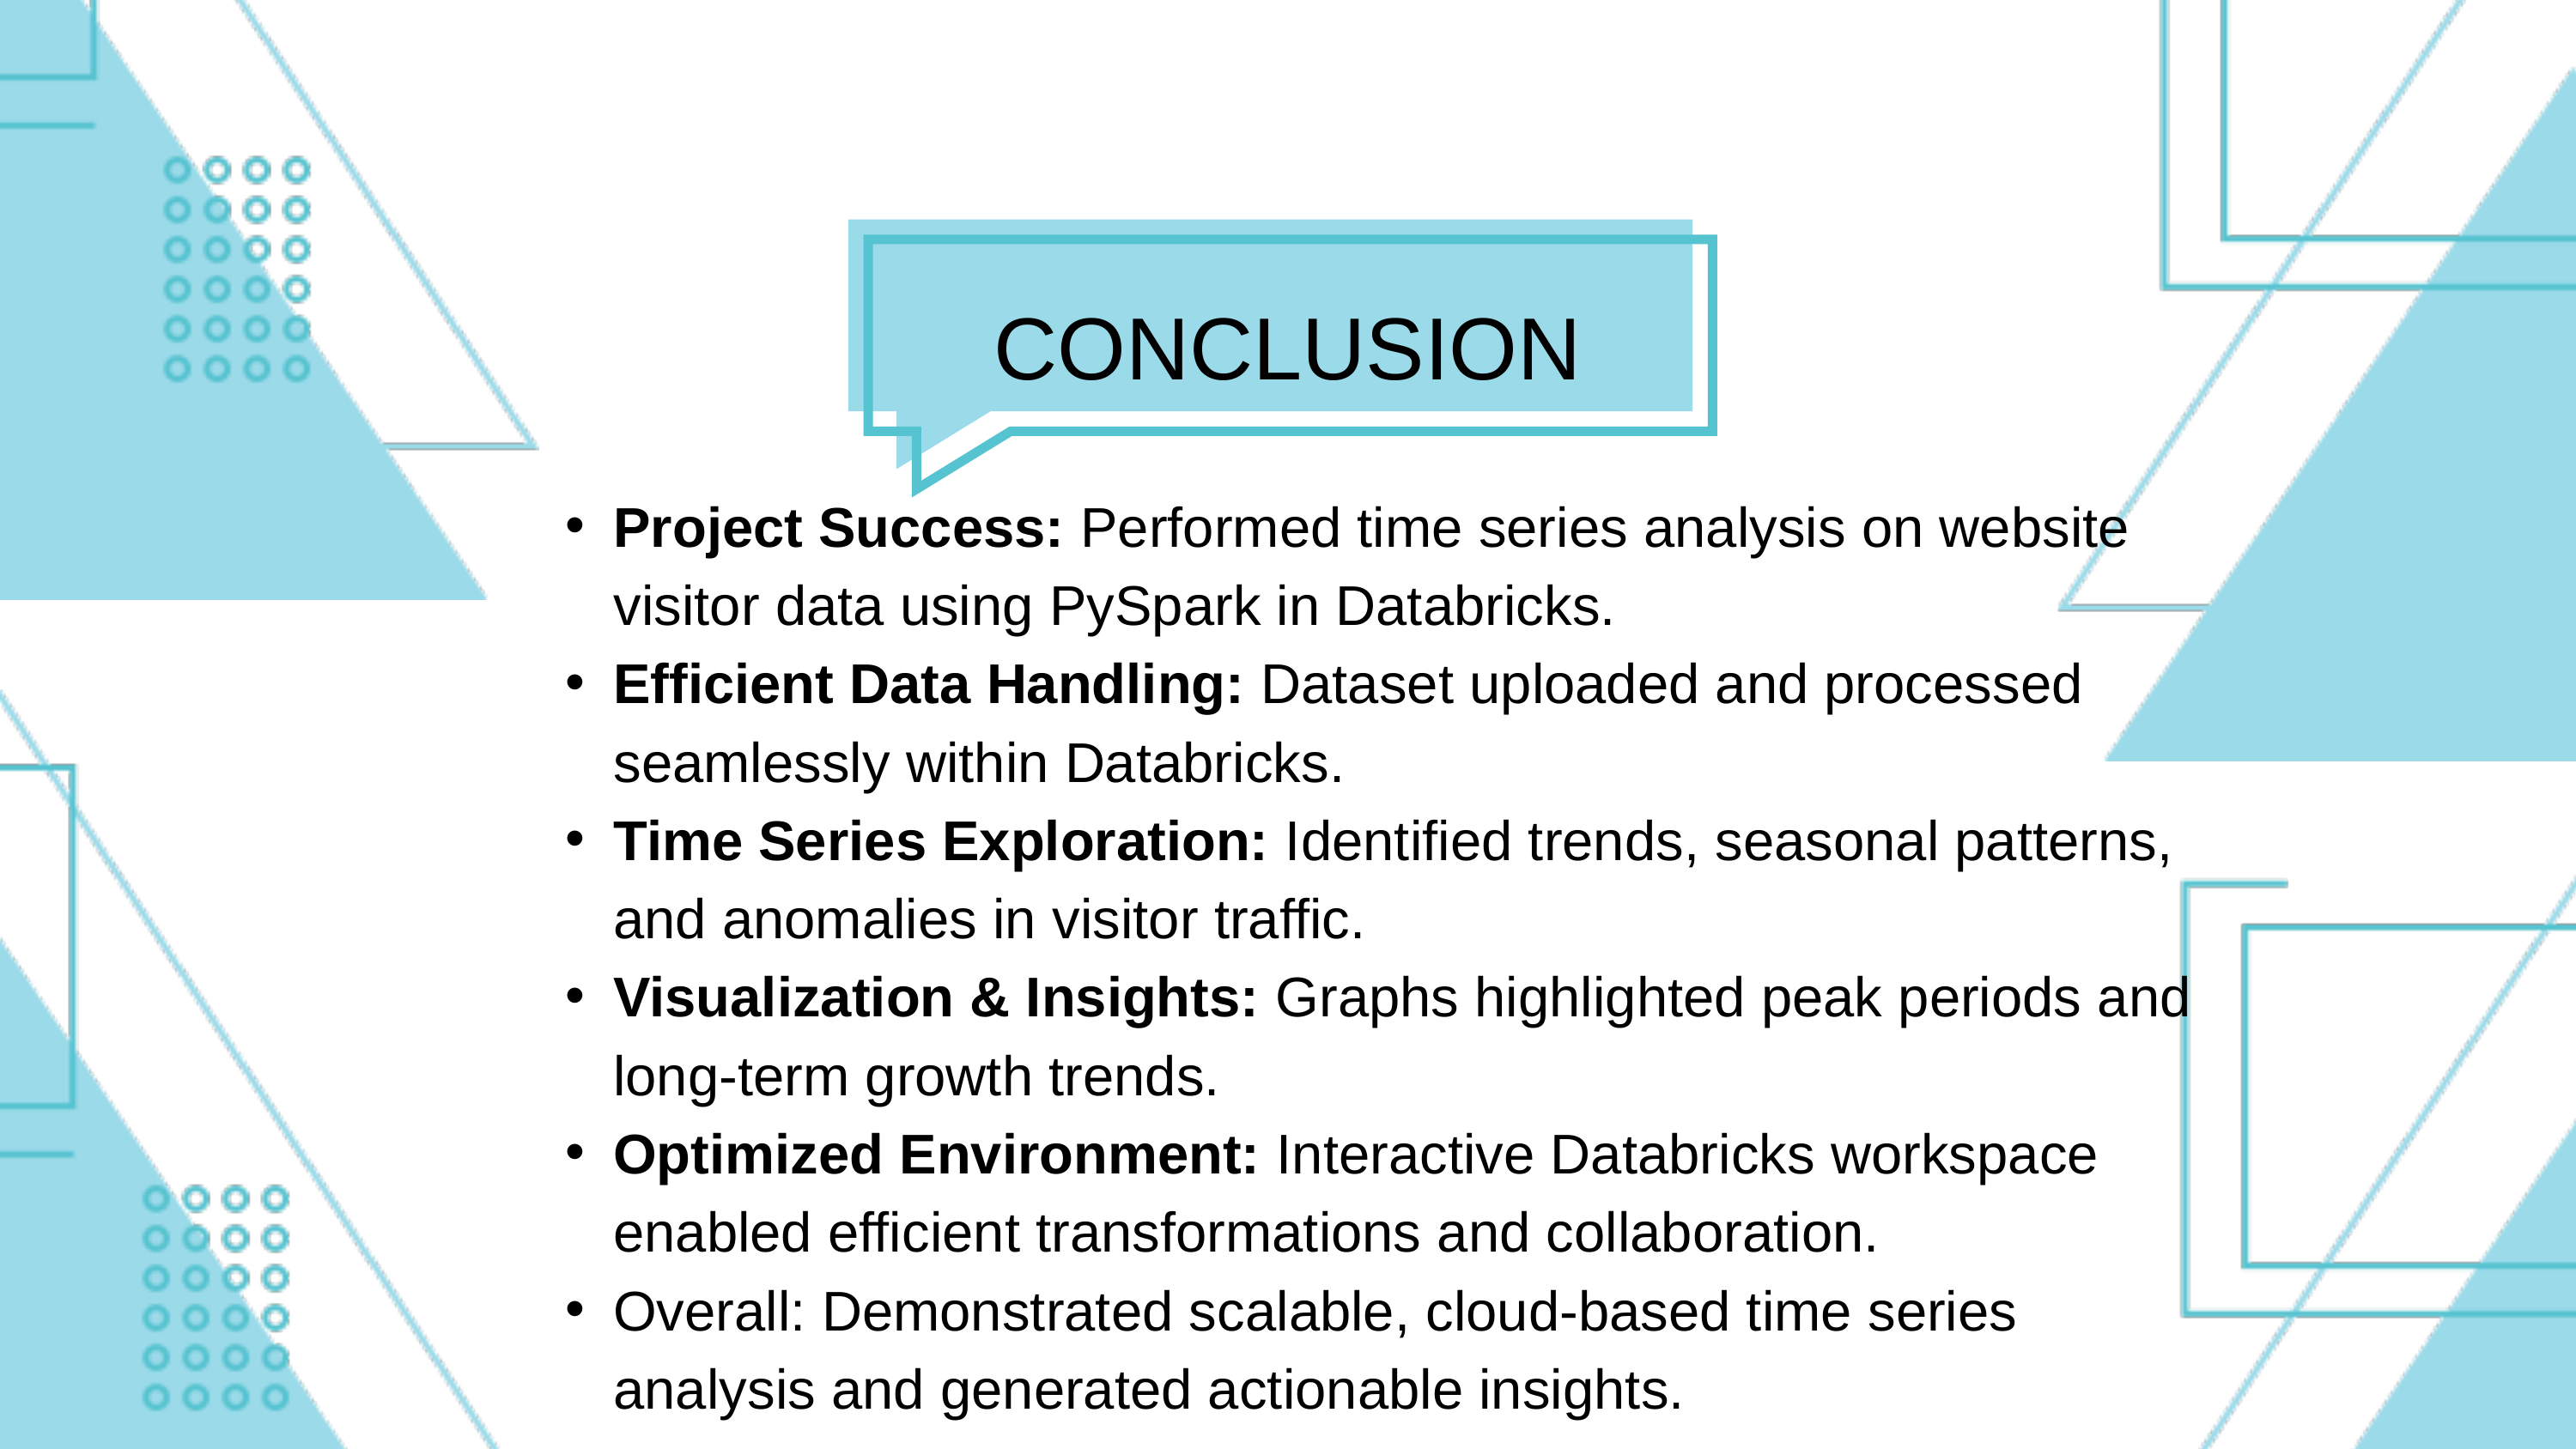

CONCLUSION
Project Success: Performed time series analysis on website visitor data using PySpark in Databricks.
Efficient Data Handling: Dataset uploaded and processed seamlessly within Databricks.
Time Series Exploration: Identified trends, seasonal patterns, and anomalies in visitor traffic.
Visualization & Insights: Graphs highlighted peak periods and long-term growth trends.
Optimized Environment: Interactive Databricks workspace enabled efficient transformations and collaboration.
Overall: Demonstrated scalable, cloud-based time series analysis and generated actionable insights.